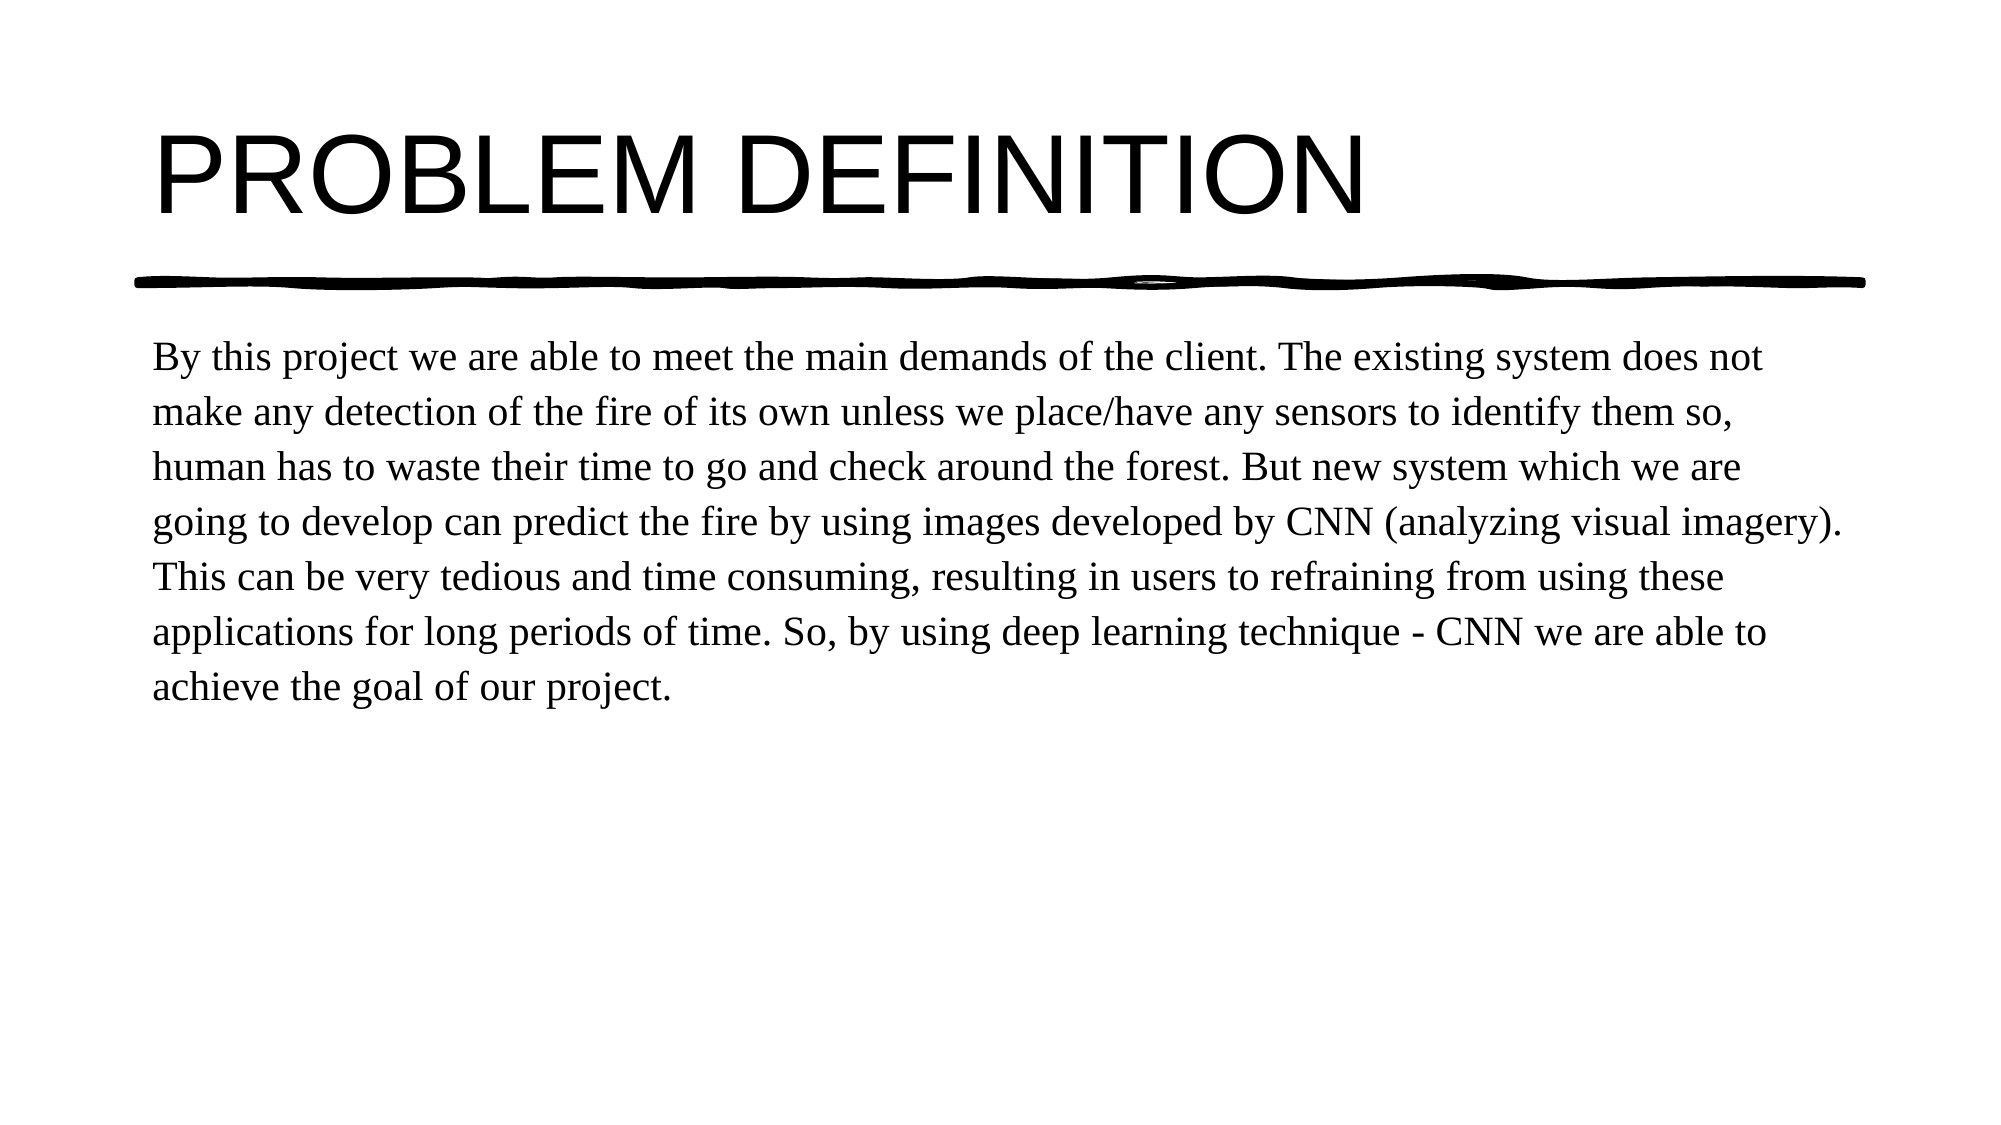

# PROBLEM DEFINITION
By this project we are able to meet the main demands of the client. The existing system does not make any detection of the fire of its own unless we place/have any sensors to identify them so, human has to waste their time to go and check around the forest. But new system which we are going to develop can predict the fire by using images developed by CNN (analyzing visual imagery). This can be very tedious and time consuming, resulting in users to refraining from using these applications for long periods of time. So, by using deep learning technique - CNN we are able to achieve the goal of our project.